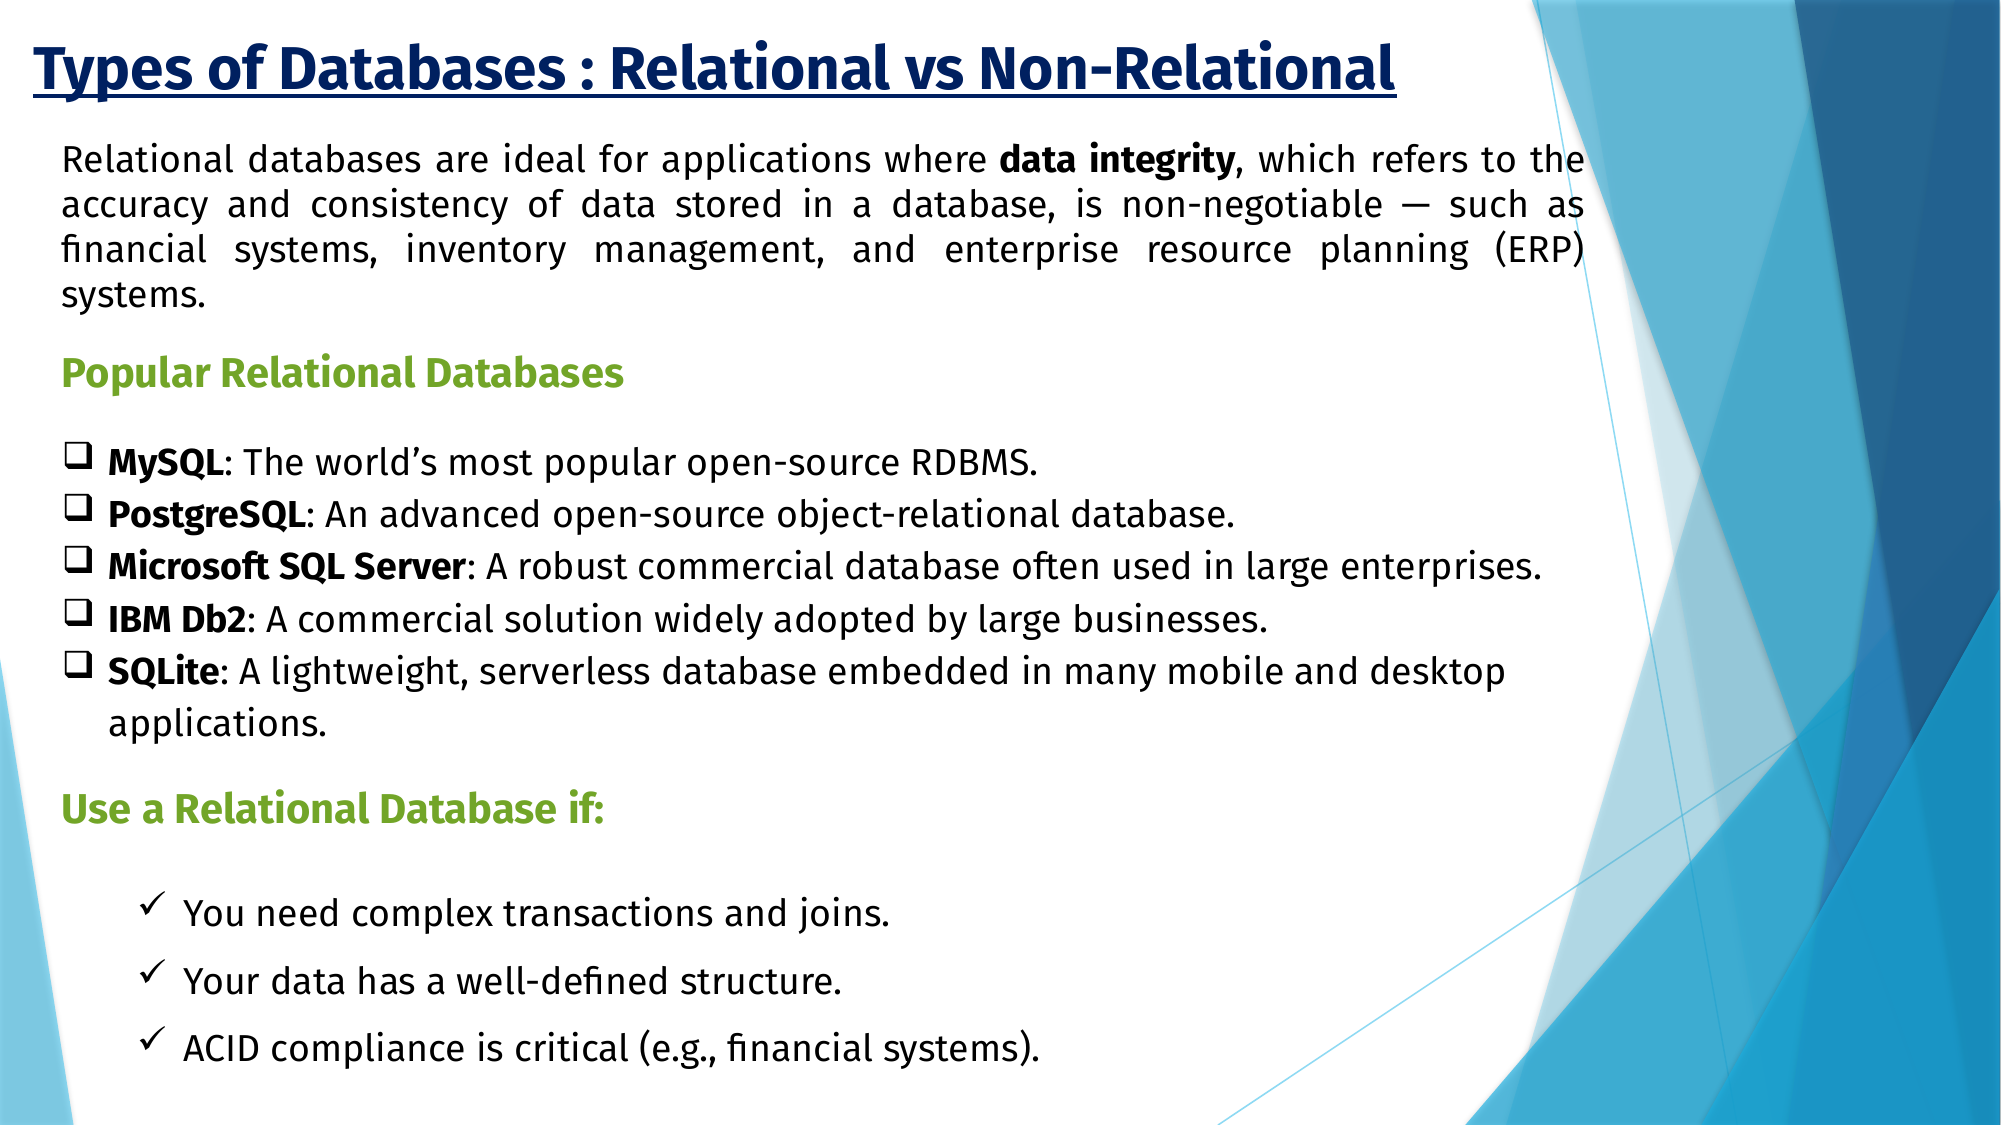

Types of Databases : Relational vs Non-Relational
Relational databases are ideal for applications where data integrity, which refers to the accuracy and consistency of data stored in a database, is non-negotiable — such as financial systems, inventory management, and enterprise resource planning (ERP) systems.

Popular Relational Databases

MySQL: The world’s most popular open-source RDBMS.
PostgreSQL: An advanced open-source object-relational database.
Microsoft SQL Server: A robust commercial database often used in large enterprises.
IBM Db2: A commercial solution widely adopted by large businesses.
SQLite: A lightweight, serverless database embedded in many mobile and desktop applications.

Use a Relational Database if:

You need complex transactions and joins.
Your data has a well-defined structure.
ACID compliance is critical (e.g., financial systems).